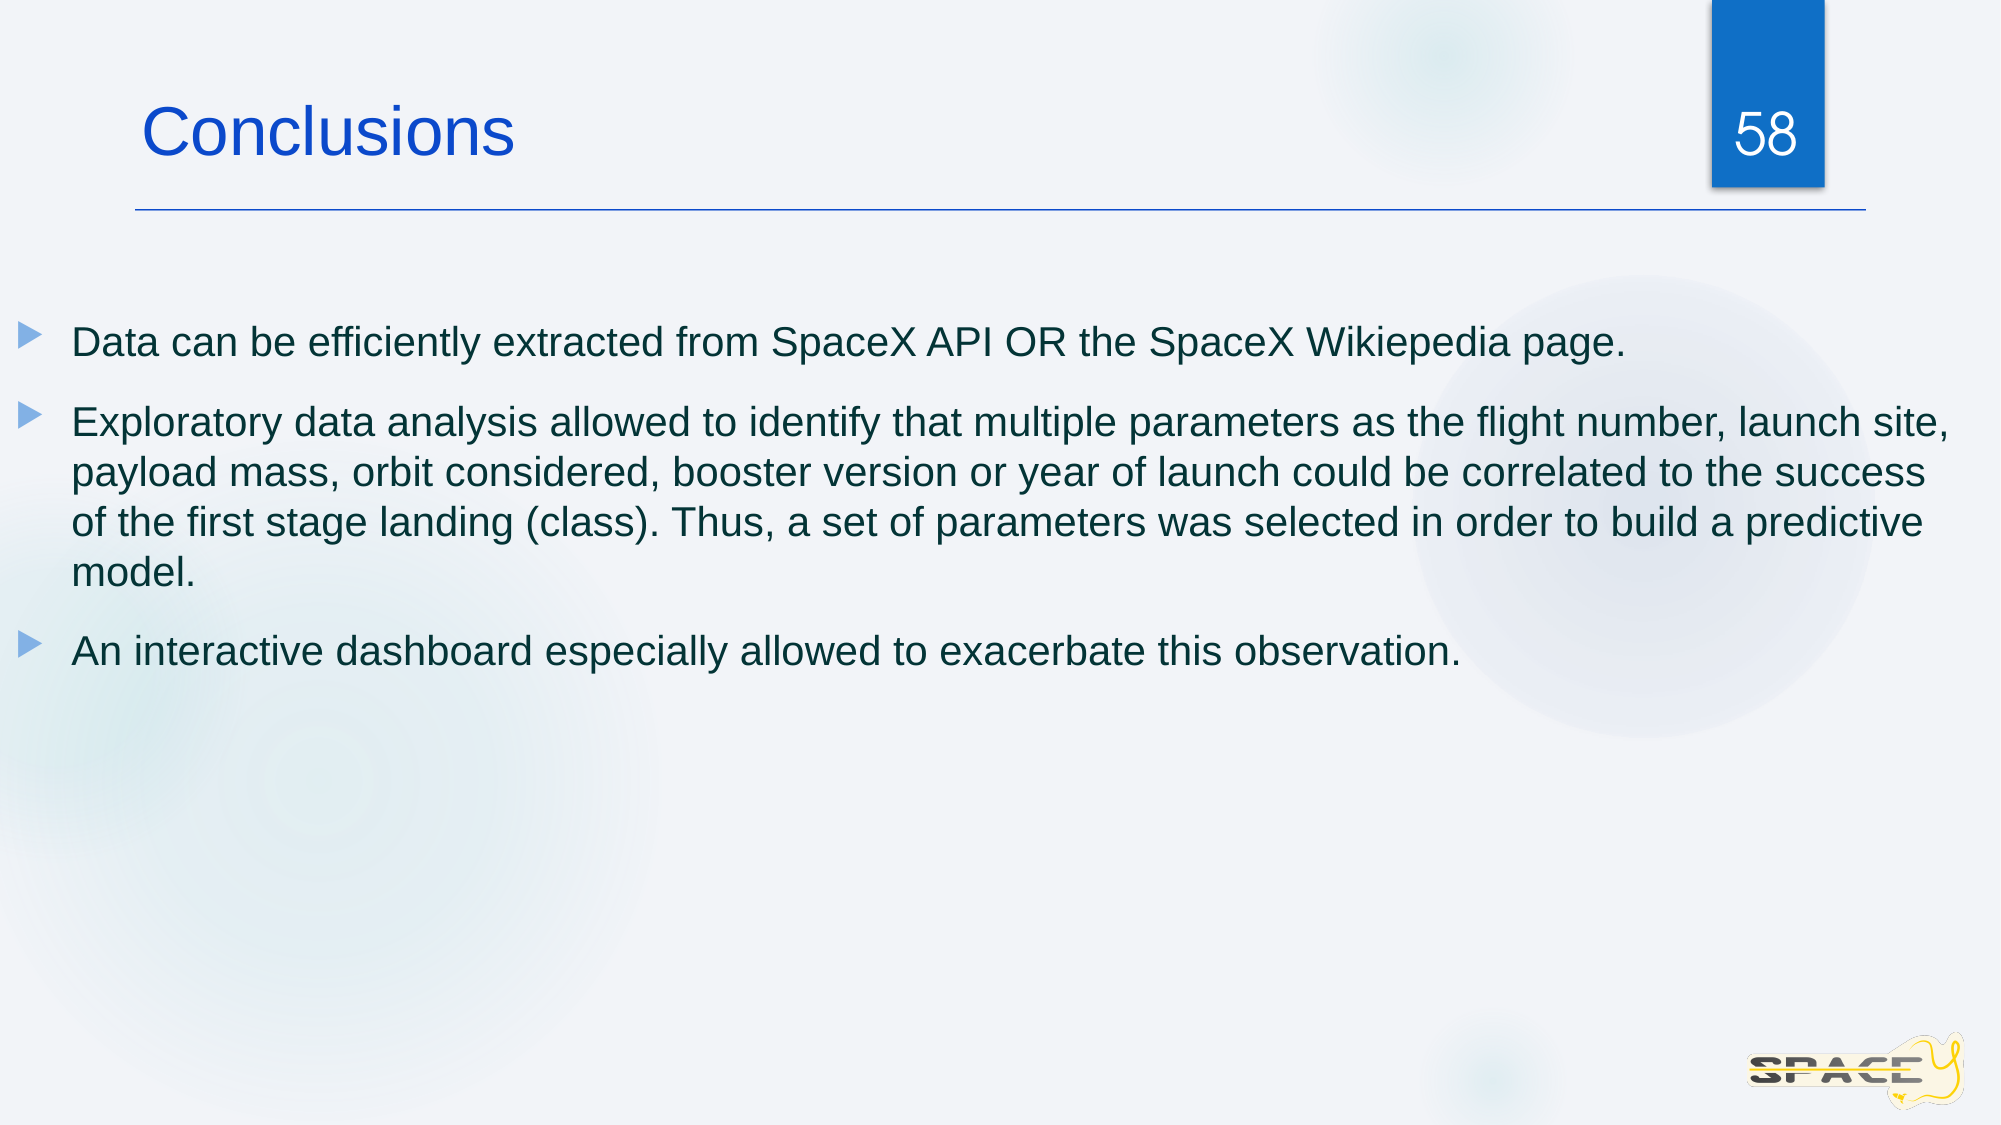

58
Conclusions
Data can be efficiently extracted from SpaceX API OR the SpaceX Wikiepedia page.
Exploratory data analysis allowed to identify that multiple parameters as the flight number, launch site, payload mass, orbit considered, booster version or year of launch could be correlated to the success of the first stage landing (class). Thus, a set of parameters was selected in order to build a predictive model.
An interactive dashboard especially allowed to exacerbate this observation.